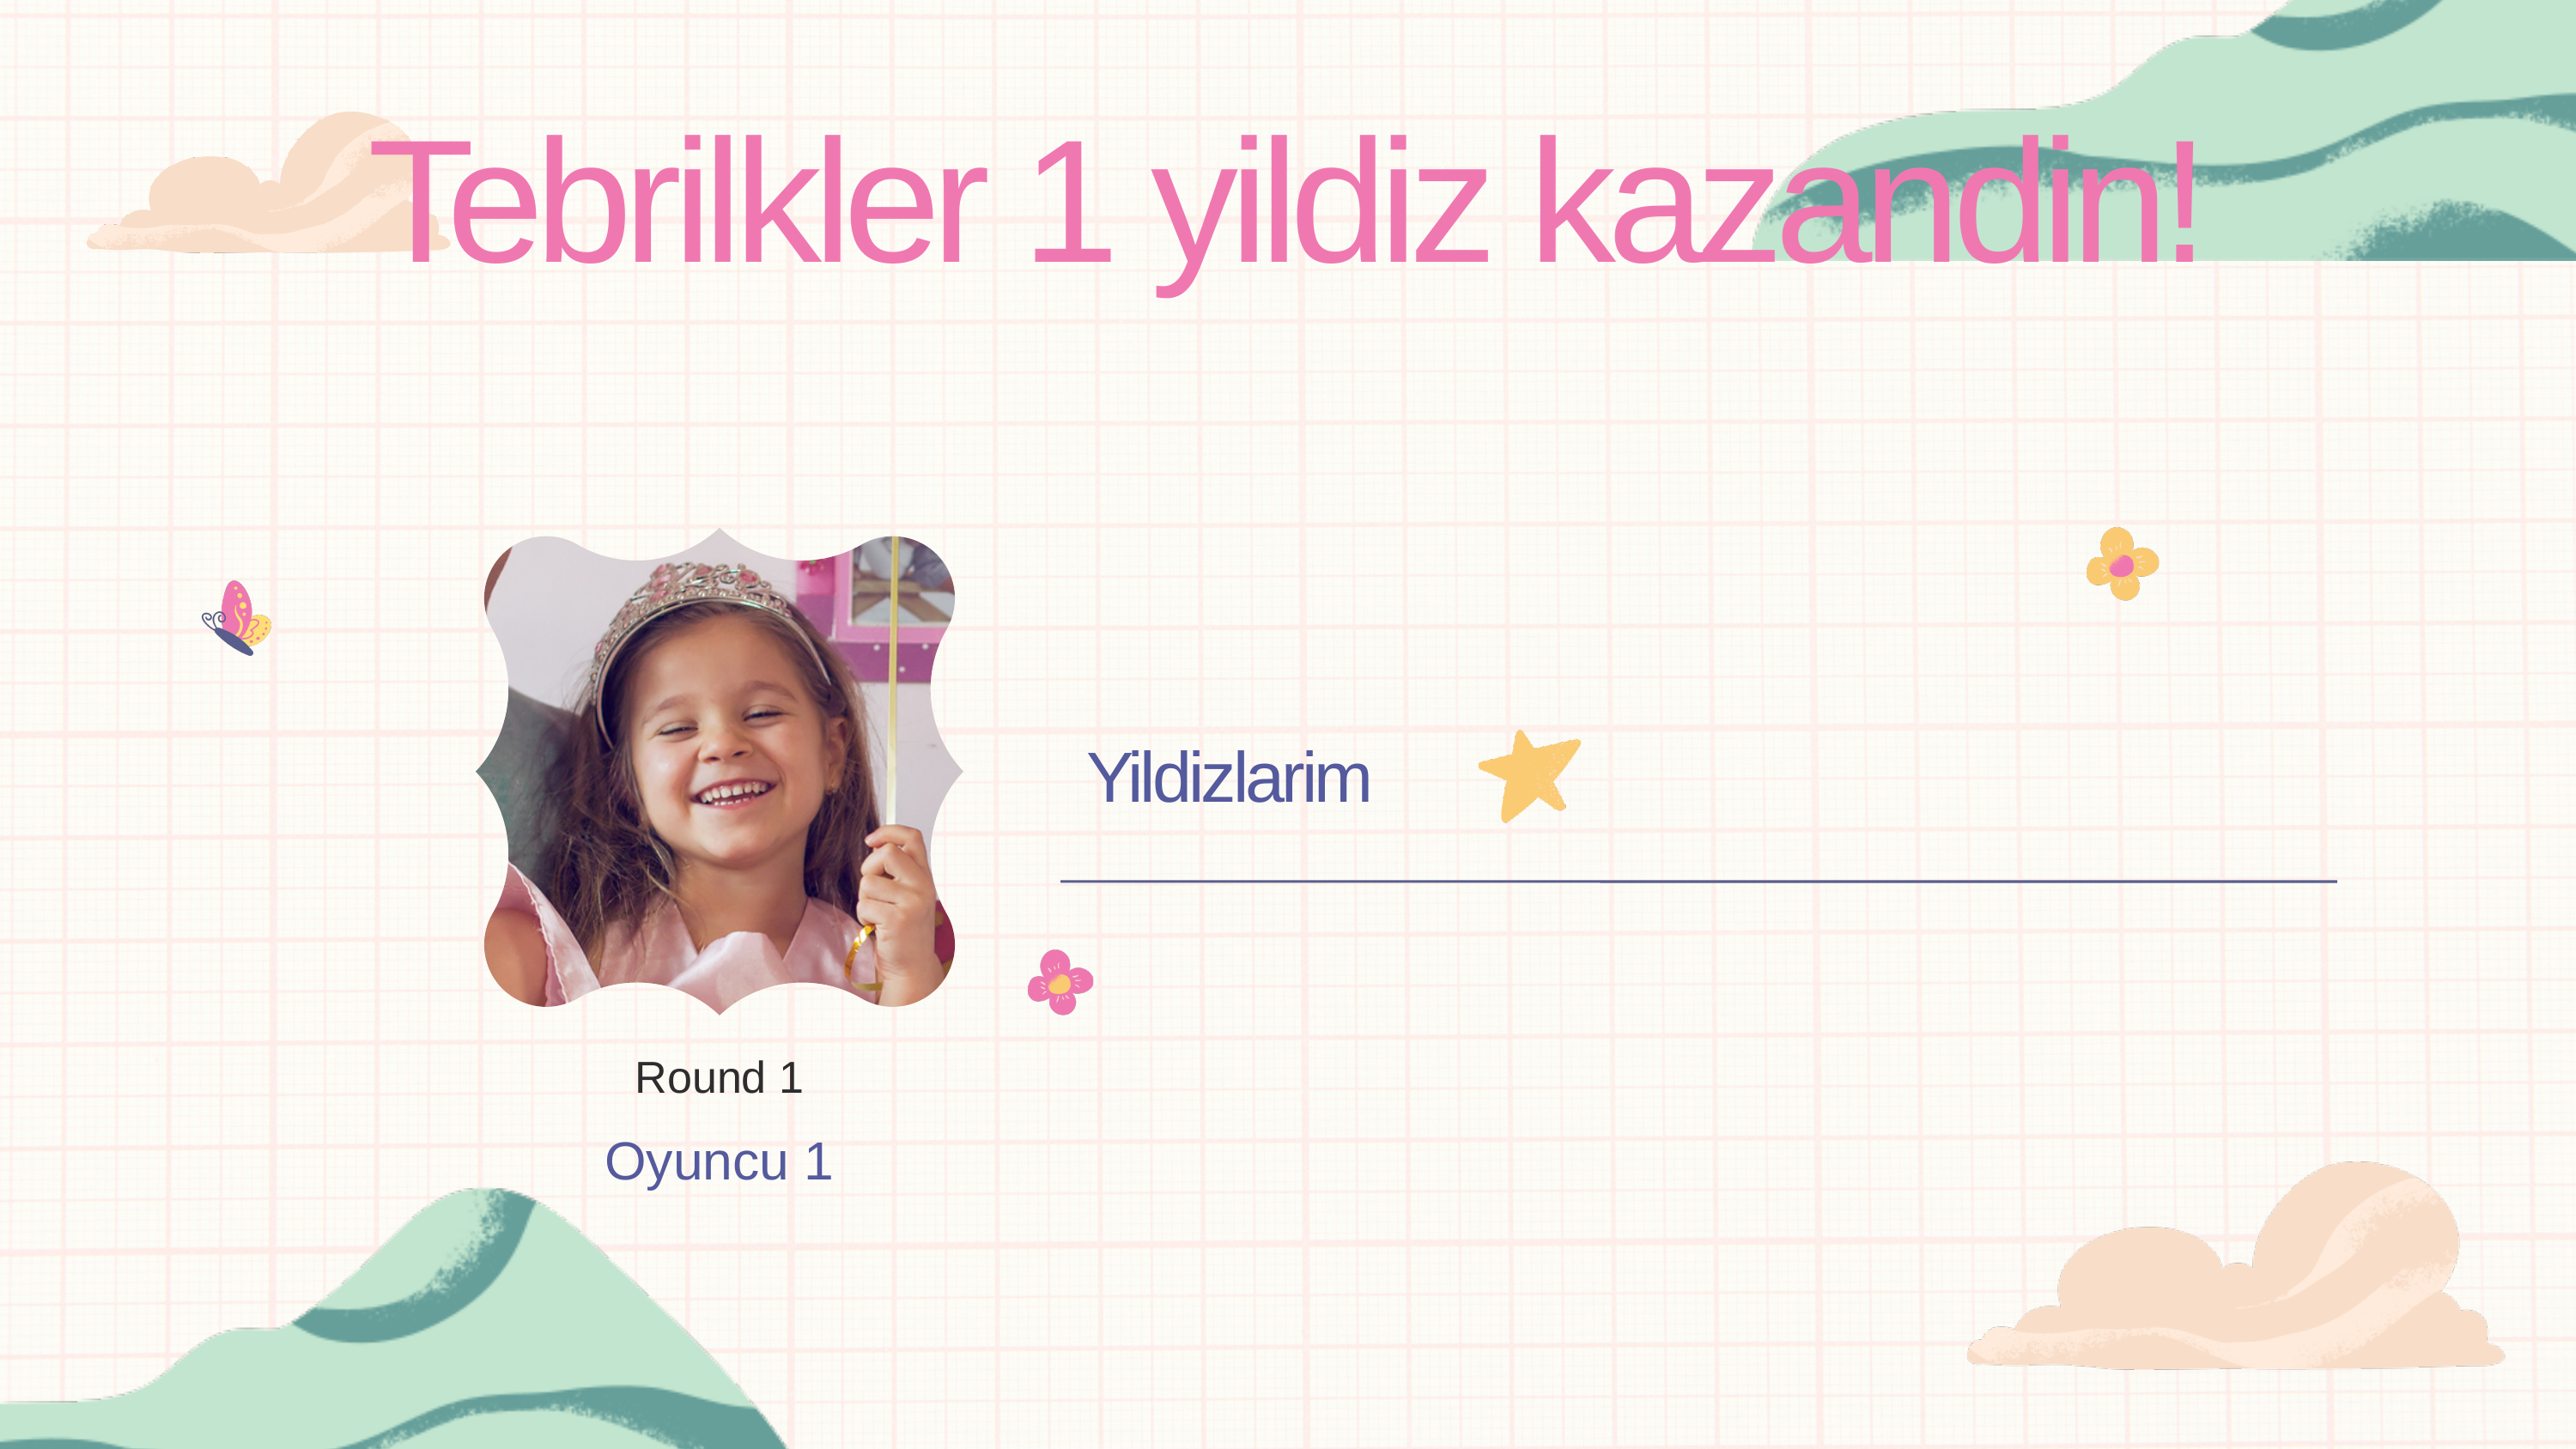

Tebrilkler 1 yildiz kazandin!

Yildizlarim

Round 1
Oyuncu 1